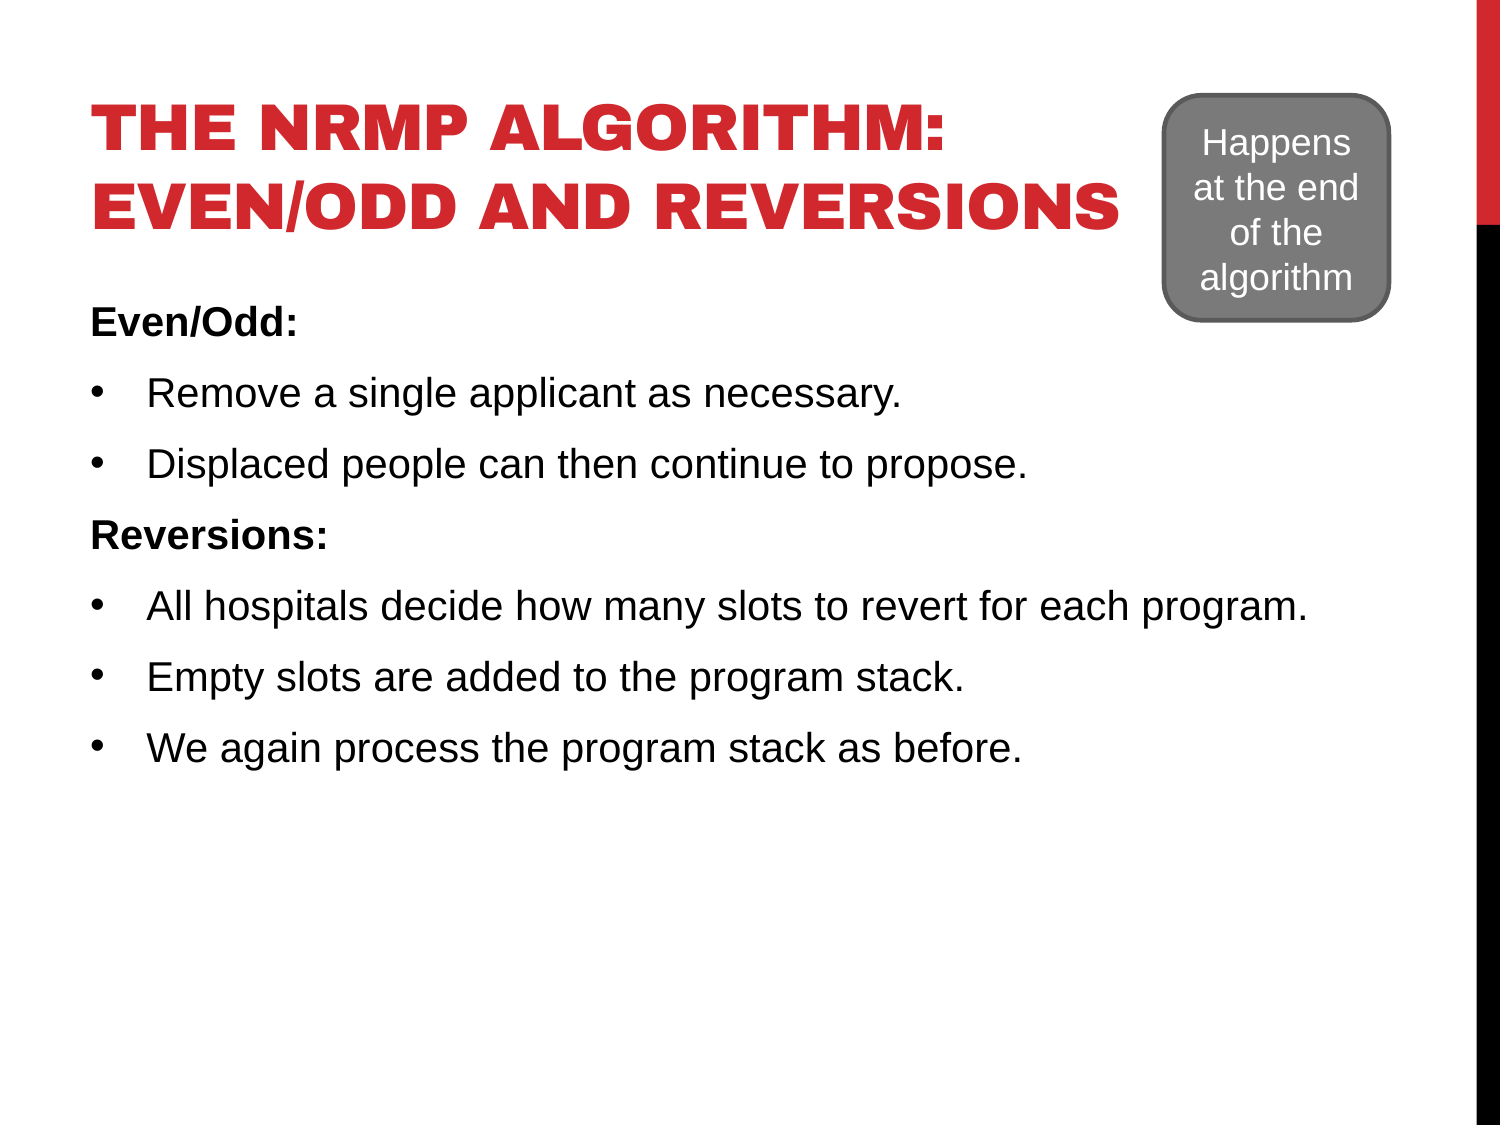

# The NRMP Algorithm: Even/odd and reversions
Happens at the end of the algorithm
Even/Odd:
Remove a single applicant as necessary.
Displaced people can then continue to propose.
Reversions:
All hospitals decide how many slots to revert for each program.
Empty slots are added to the program stack.
We again process the program stack as before.